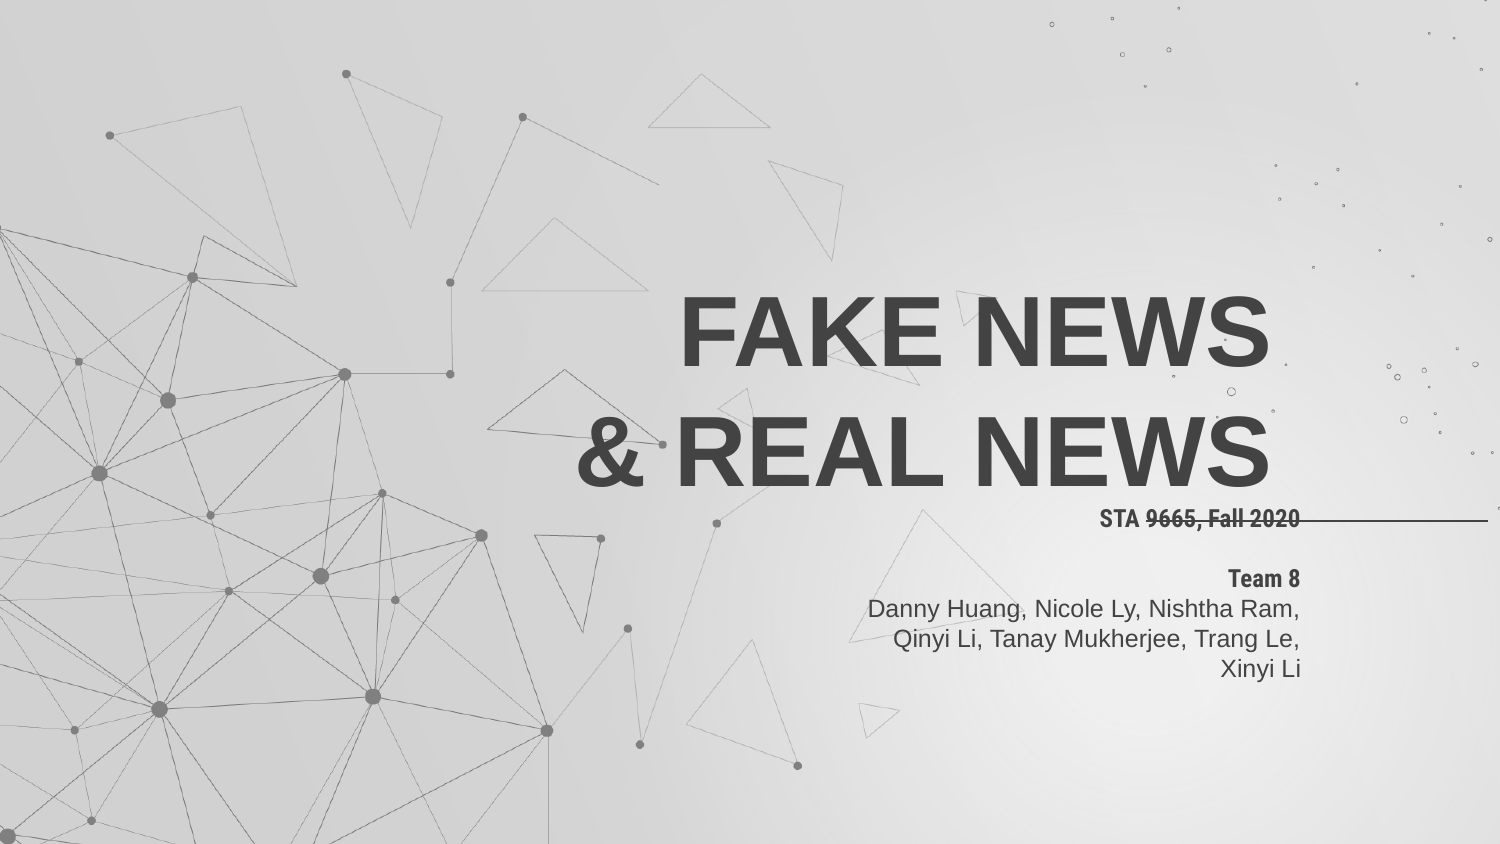

# FAKE NEWS
& REAL NEWS
STA 9665, Fall 2020

Team 8
Danny Huang, Nicole Ly, Nishtha Ram, Qinyi Li, Tanay Mukherjee, Trang Le, Xinyi Li